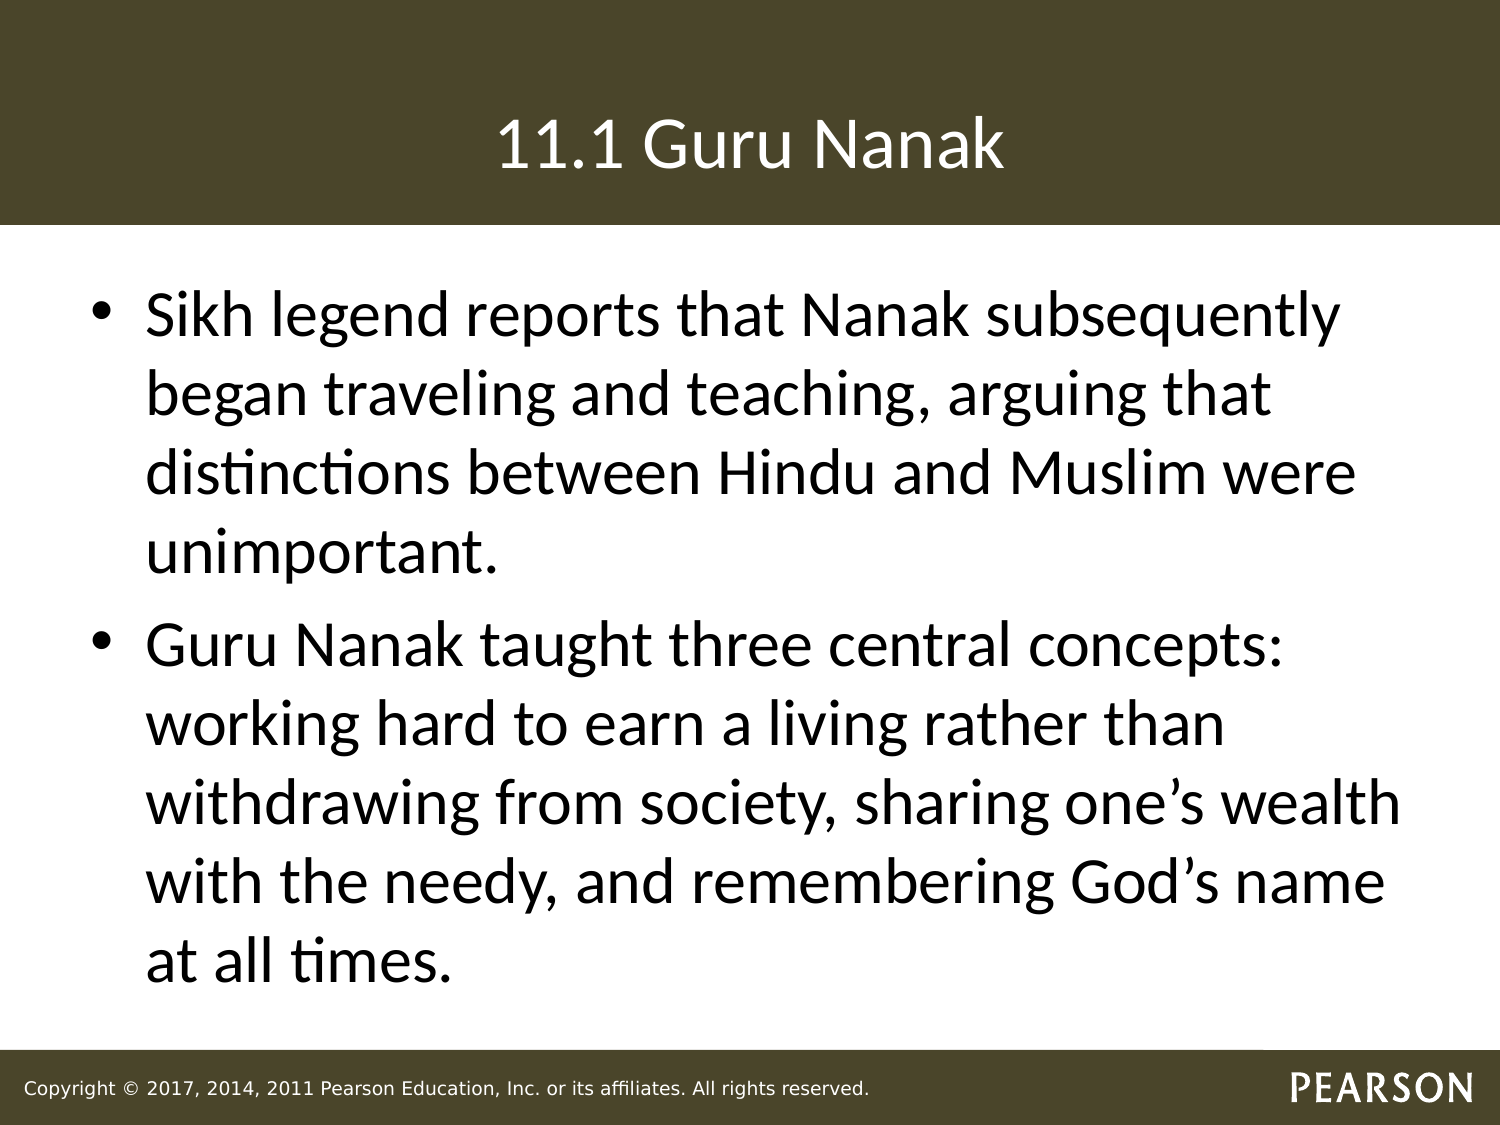

# 11.1 Guru Nanak
Sikh legend reports that Nanak subsequently began traveling and teaching, arguing that distinctions between Hindu and Muslim were unimportant.
Guru Nanak taught three central concepts: working hard to earn a living rather than withdrawing from society, sharing one’s wealth with the needy, and remembering God’s name at all times.